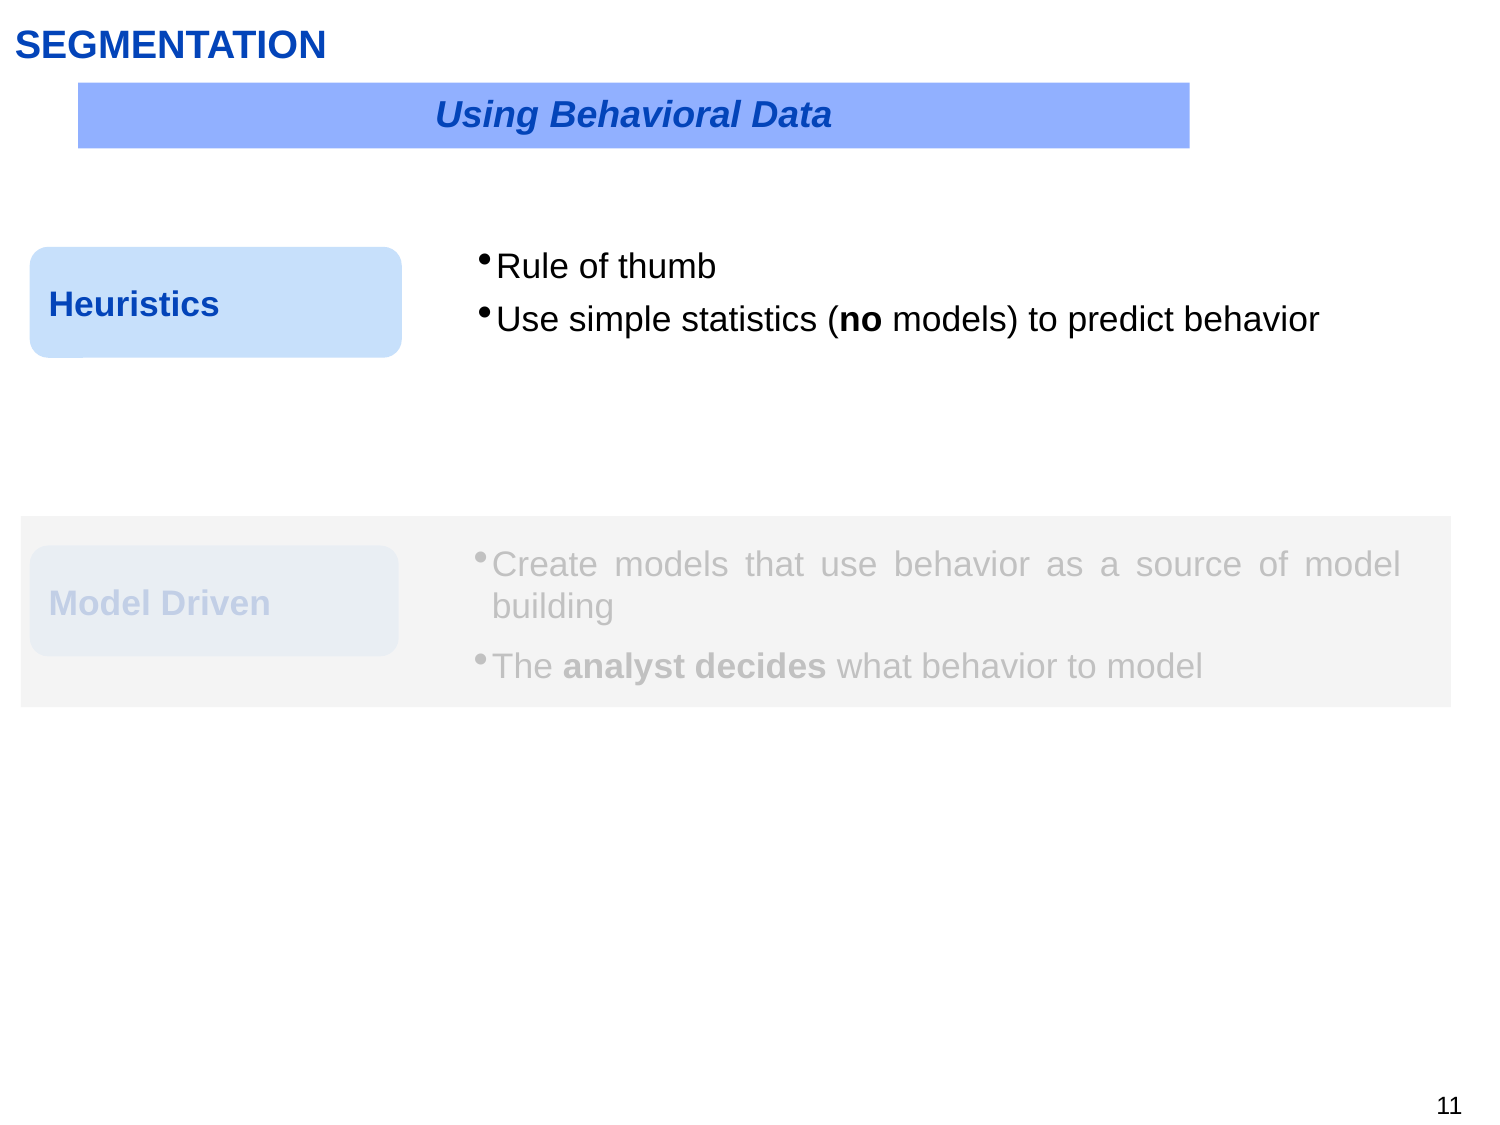

# SEGMENTATION
Using Behavioral Data
Rule of thumb
Use simple statistics (no models) to predict behavior

Heuristics

Create models that use behavior as a source of model building
The analyst decides what behavior to model

Model Driven
11